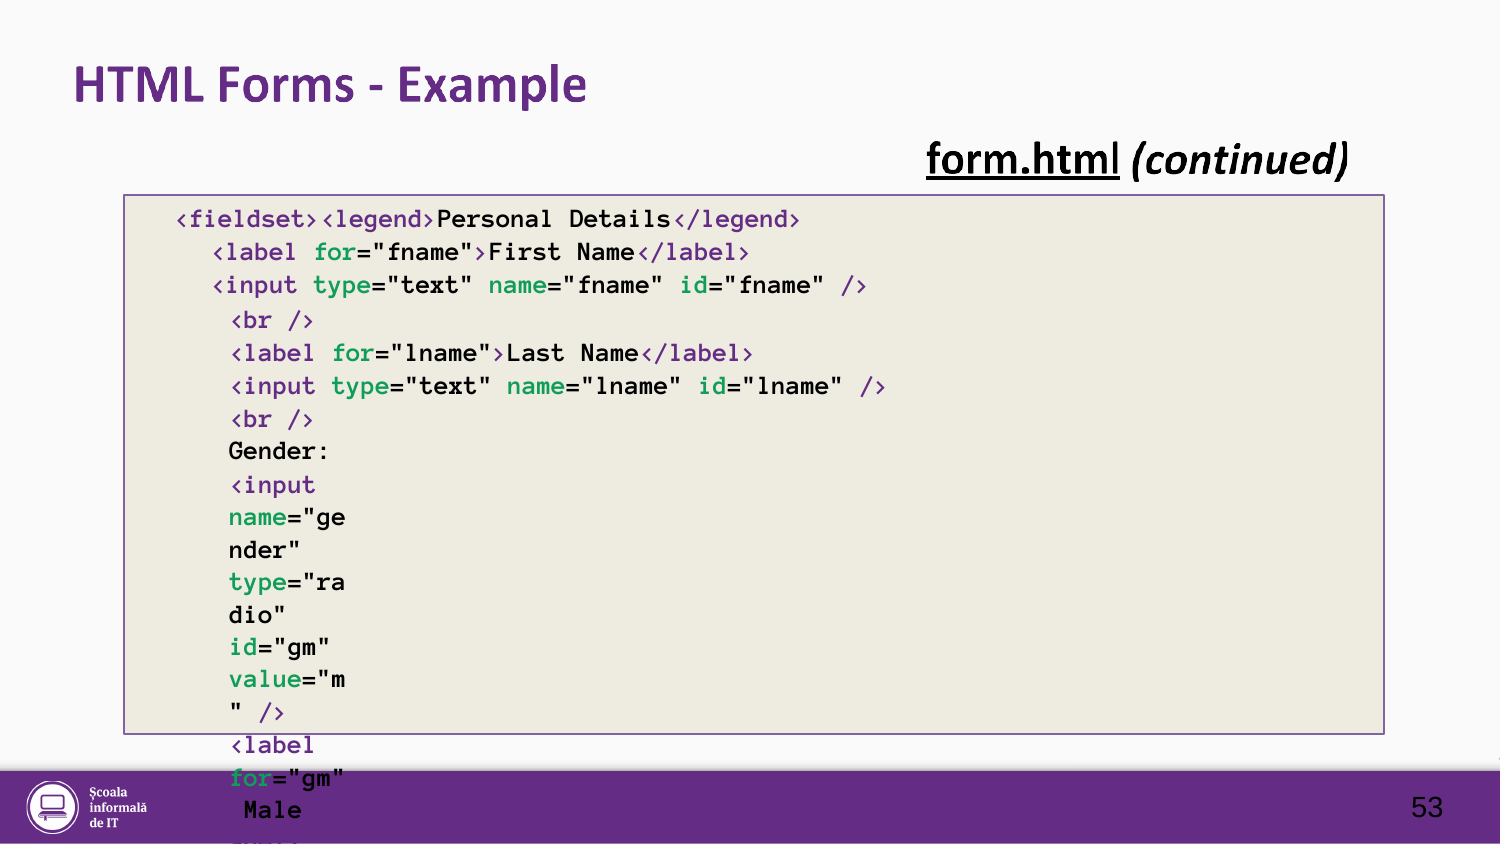

<fieldset><legend>Personal Details</legend>
<label for="fname">First Name</label>
<input type="text" name="fname" id="fname" />
<br />
<label for="lname">Last Name</label>
<input type="text" name="lname" id="lname" />
<br />  Gender:
<input name="gender" type="radio" id="gm" value="m" />
<label for="gm">Male</label>
<input name="gender" type="radio" id="gf" value="f" />
<label for="gf">Female</label>
<br />
<label for="email">Email</label>
<input type="text" name="email" id="email" />
</fieldset>

53